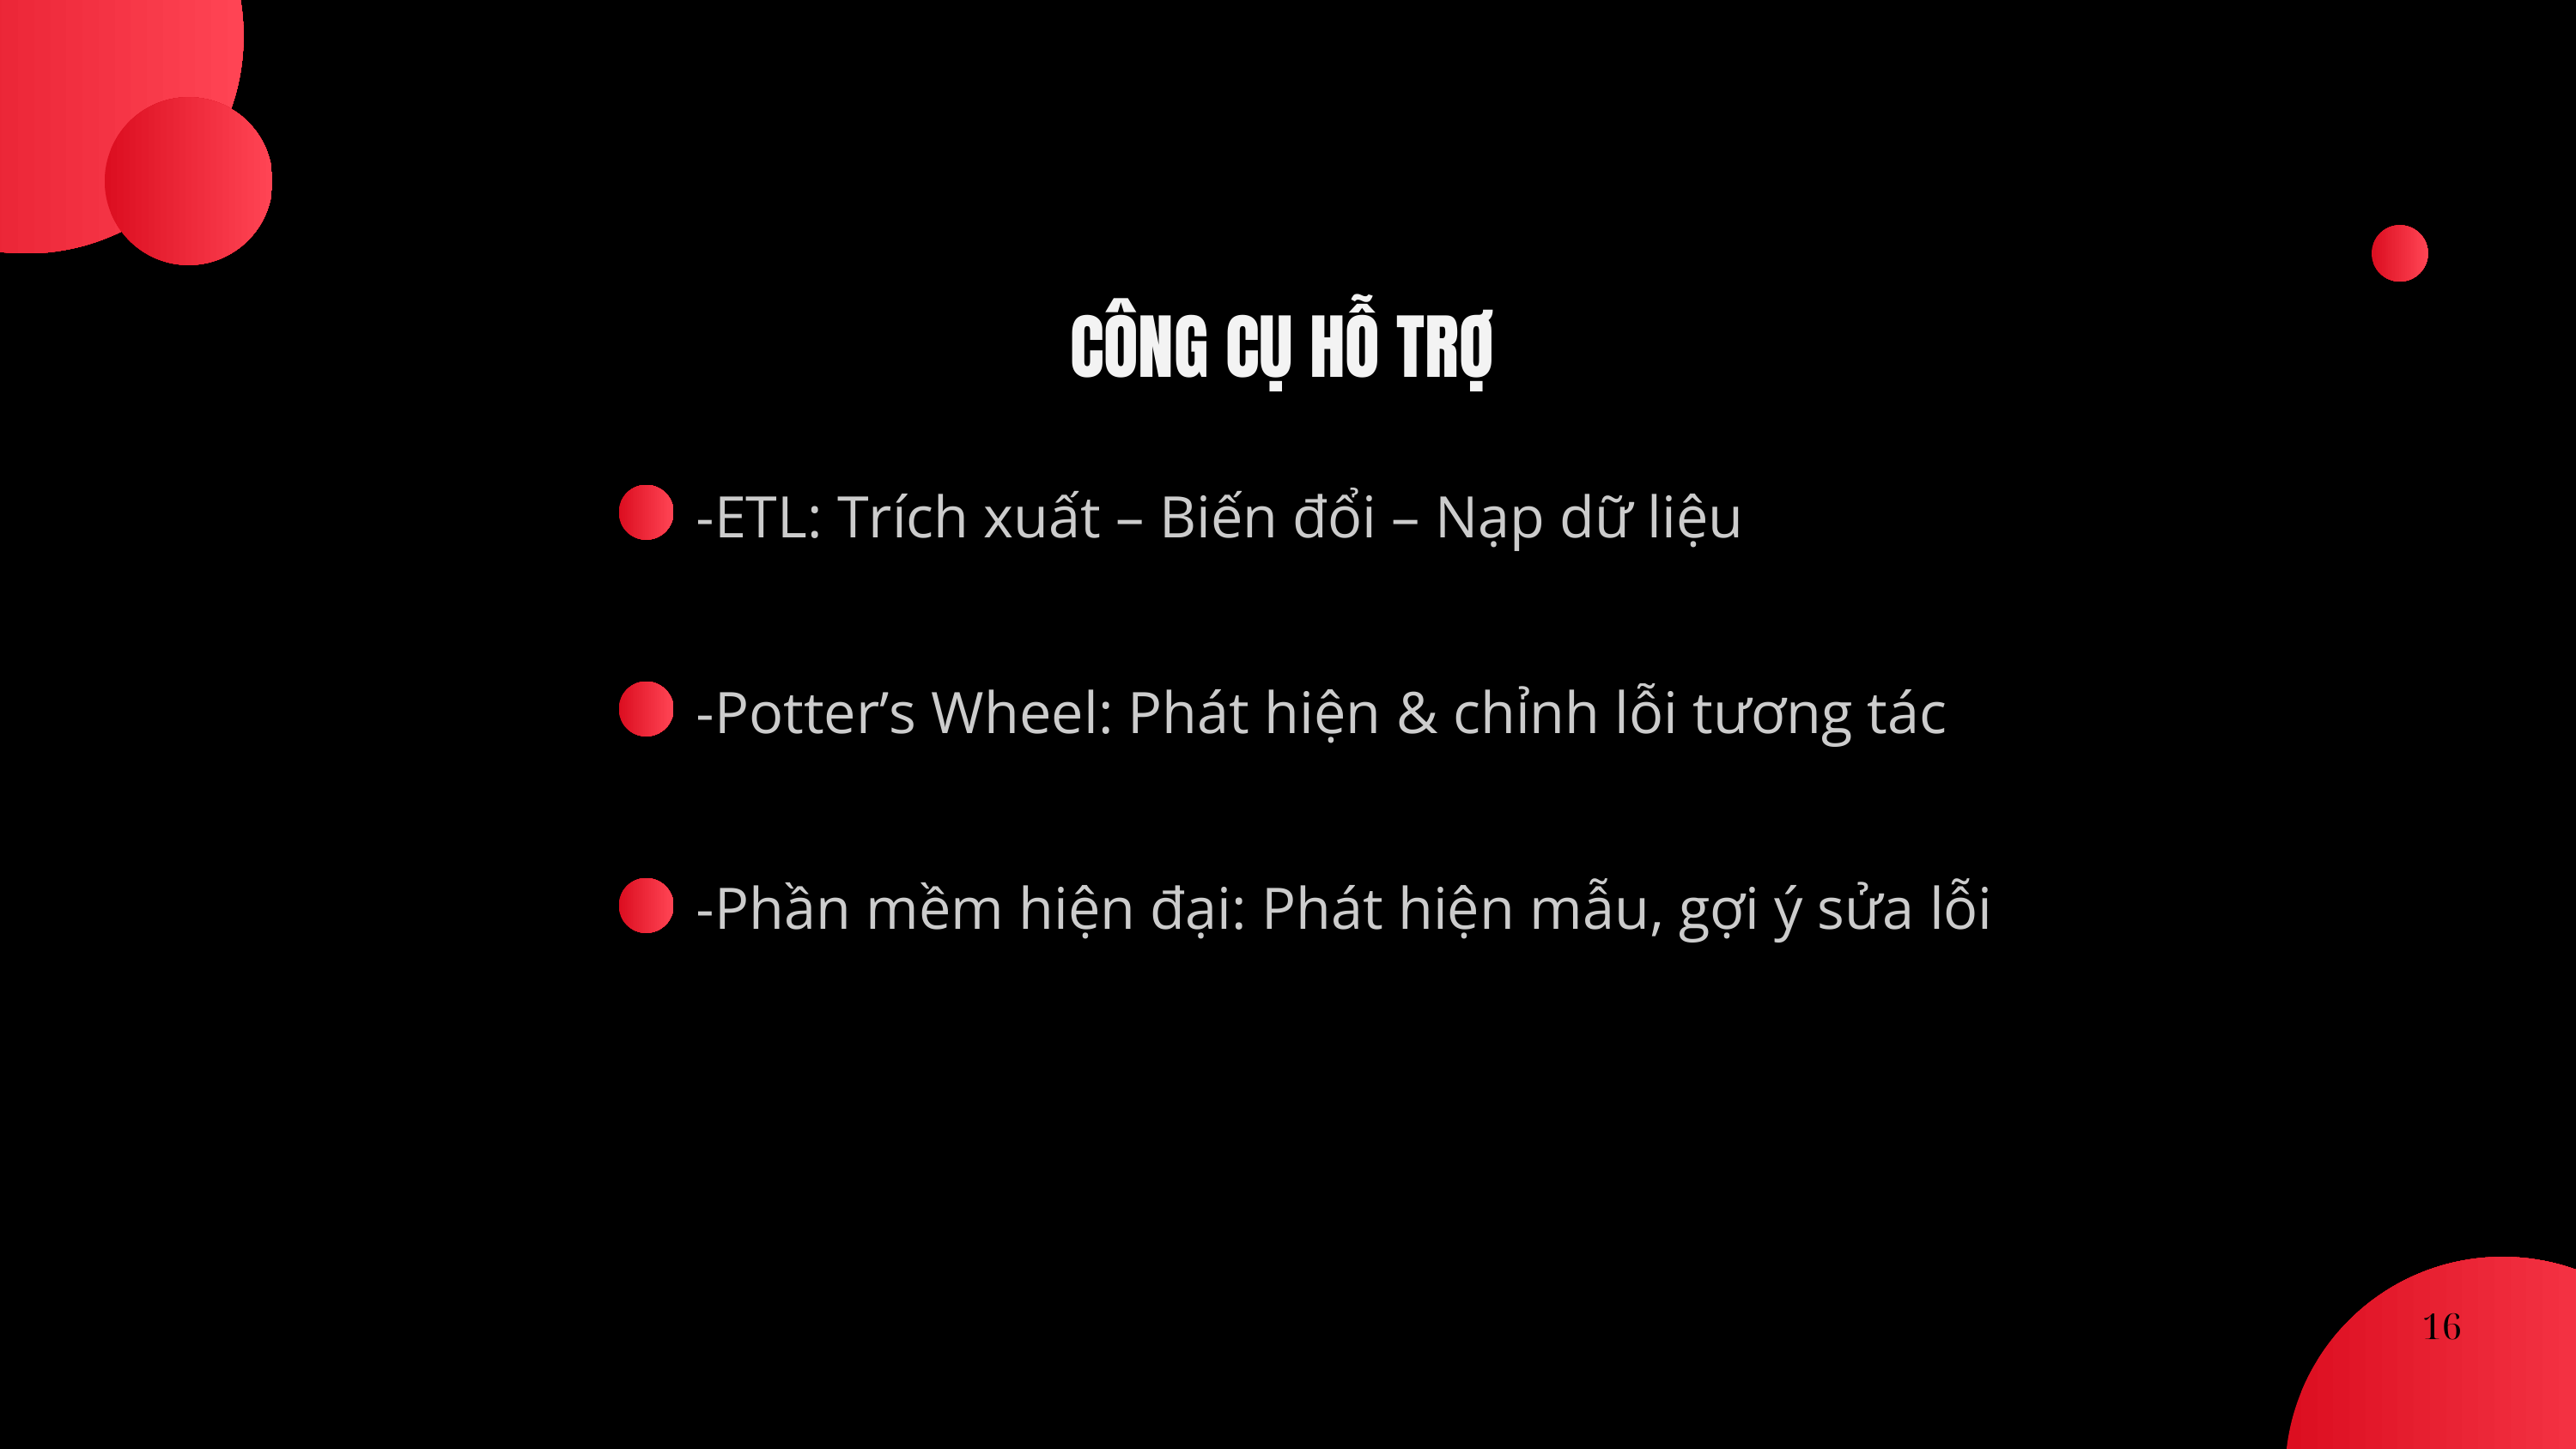

CÔNG CỤ HỖ TRỢ

-ETL: Trích xuất – Biến đổi – Nạp dữ liệu

-Potter’s Wheel: Phát hiện & chỉnh lỗi tương tác

-Phần mềm hiện đại: Phát hiện mẫu, gợi ý sửa lỗi

16